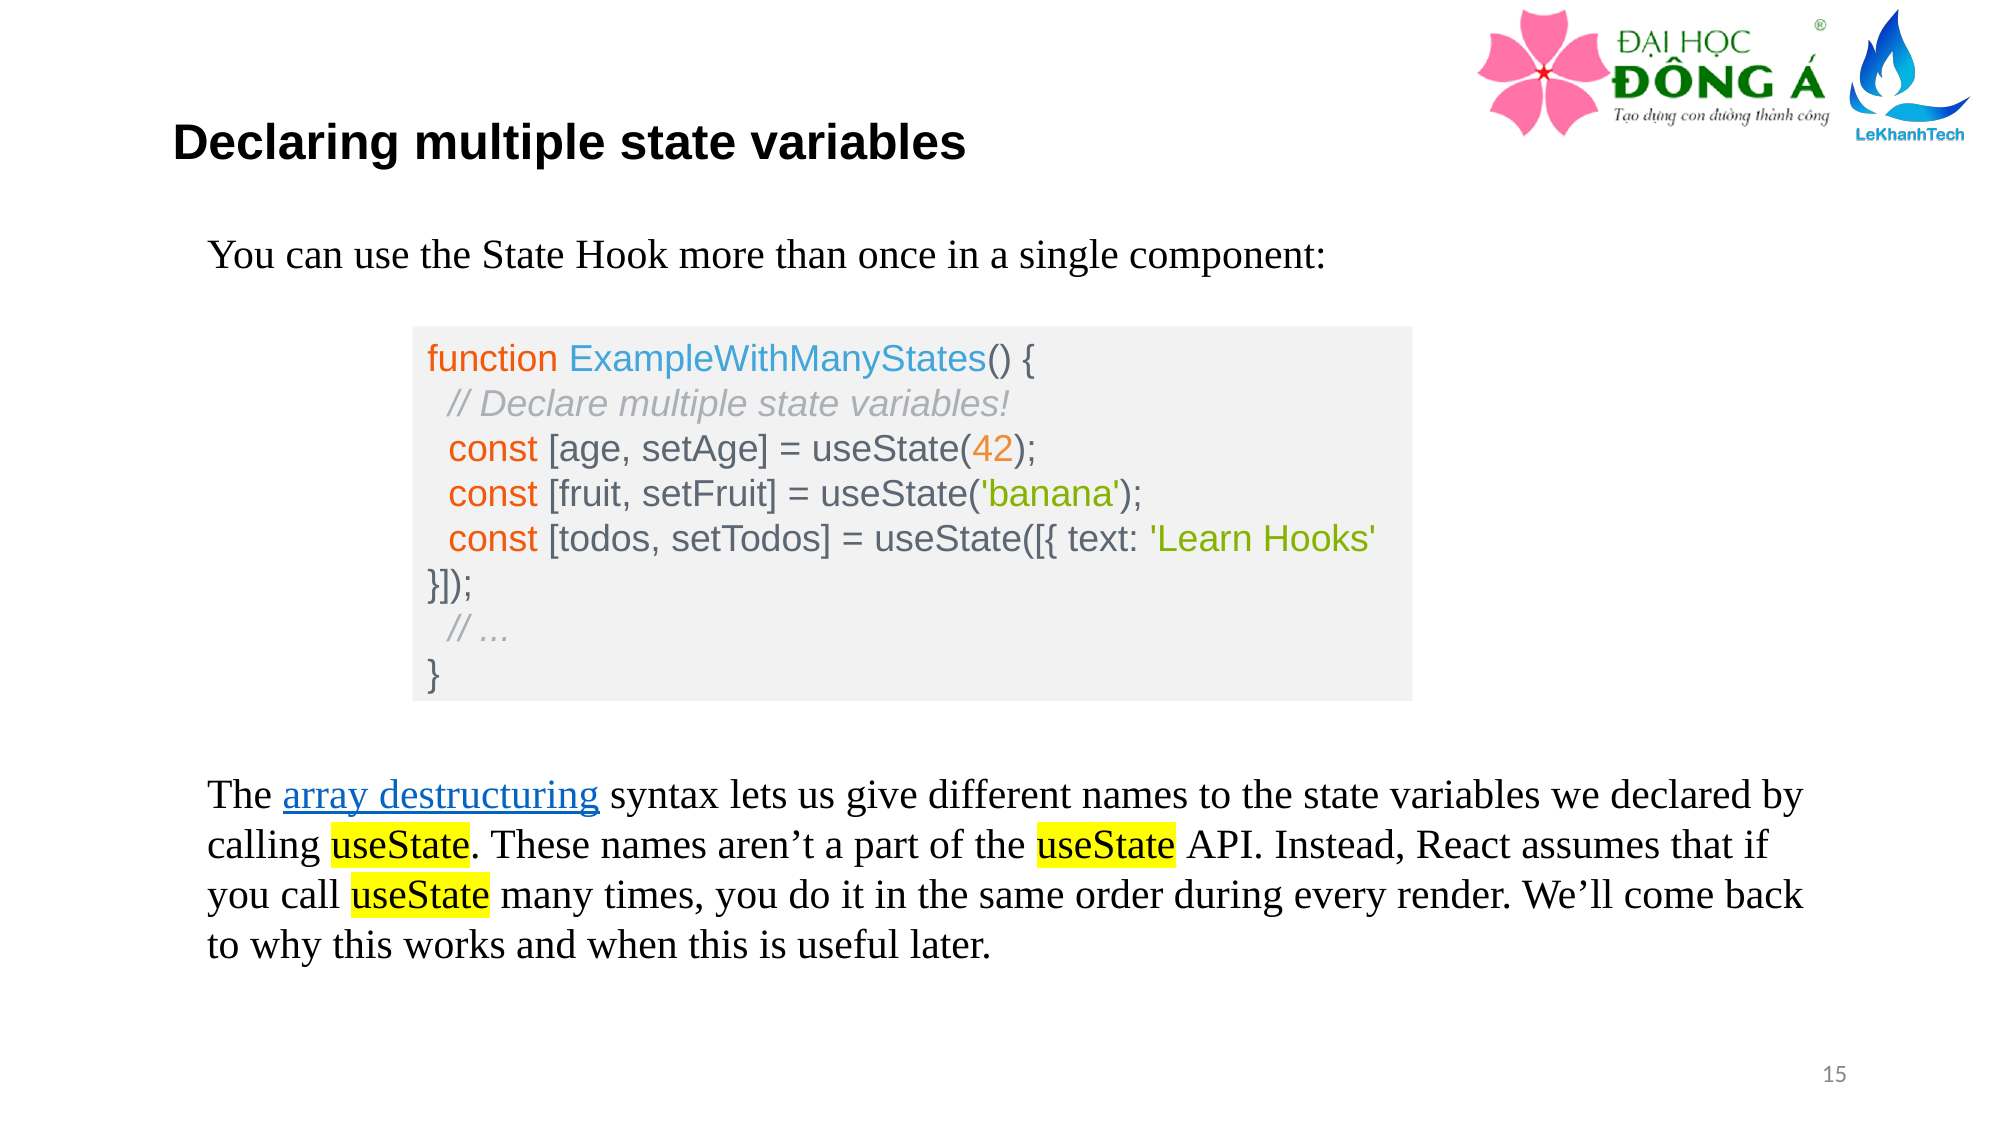

Declaring multiple state variables
You can use the State Hook more than once in a single component:
function ExampleWithManyStates() {
  // Declare multiple state variables!
  const [age, setAge] = useState(42);
  const [fruit, setFruit] = useState('banana');
  const [todos, setTodos] = useState([{ text: 'Learn Hooks' }]);
  // ...
}
The array destructuring syntax lets us give different names to the state variables we declared by calling useState. These names aren’t a part of the useState API. Instead, React assumes that if you call useState many times, you do it in the same order during every render. We’ll come back to why this works and when this is useful later.

15